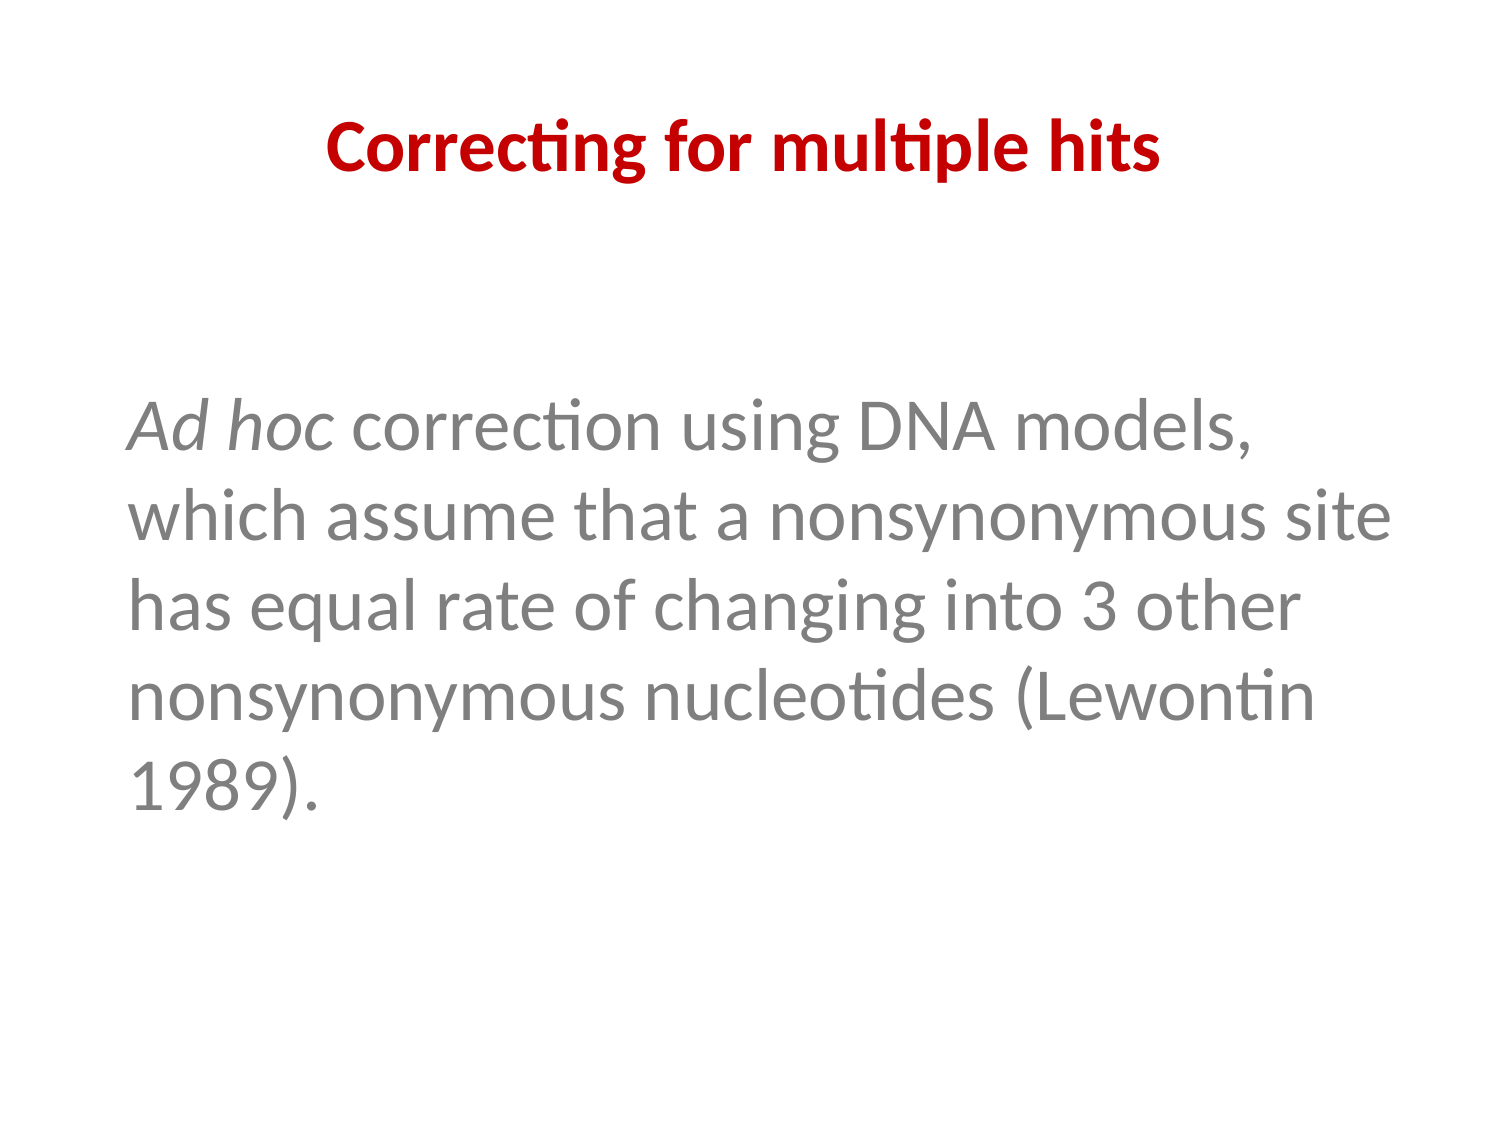

Correcting for multiple hits
Ad hoc correction using DNA models, which assume that a nonsynonymous site has equal rate of changing into 3 other nonsynonymous nucleotides (Lewontin 1989).